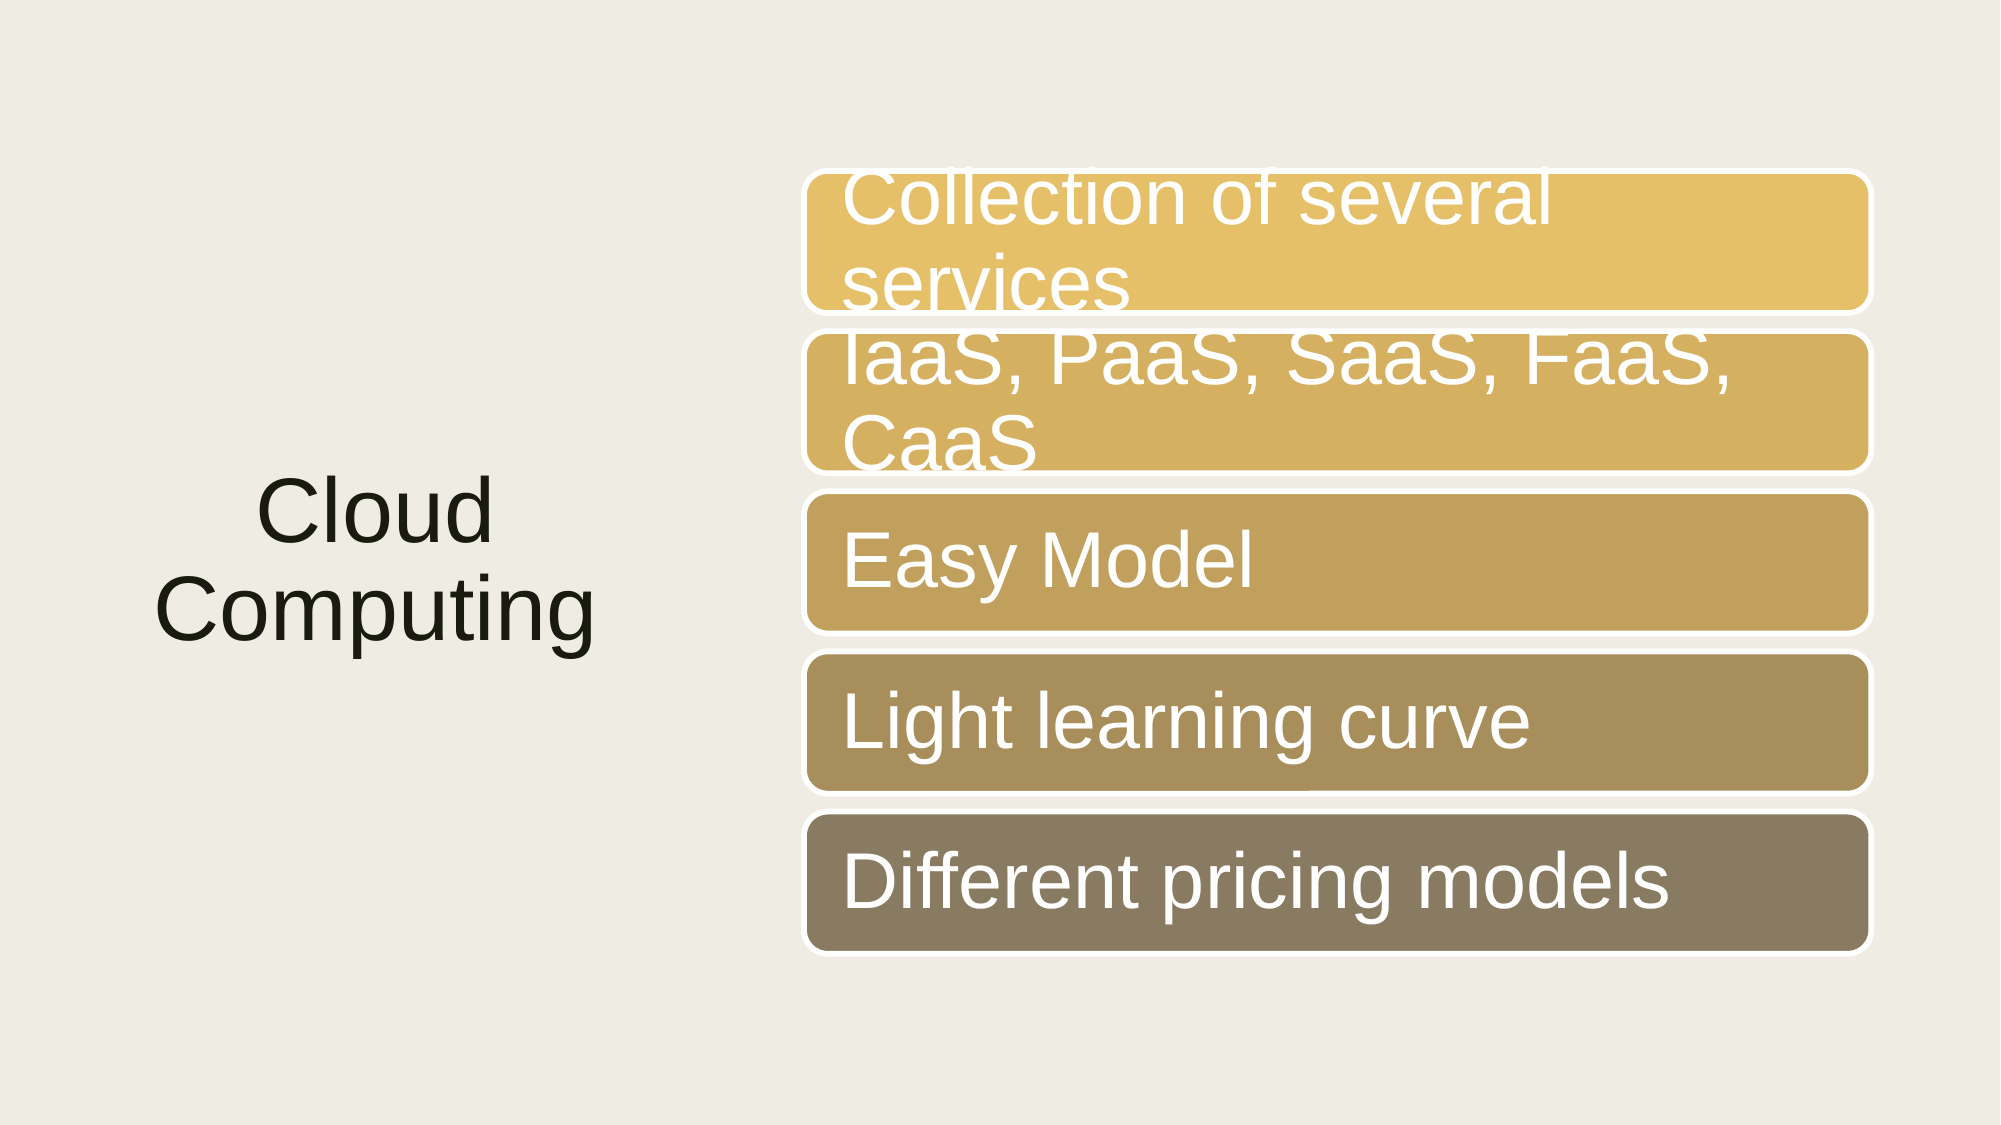

# Cloud Computing
Collection of several services
IaaS, PaaS, SaaS, FaaS, CaaS
Easy Model
Light learning curve
Different pricing models